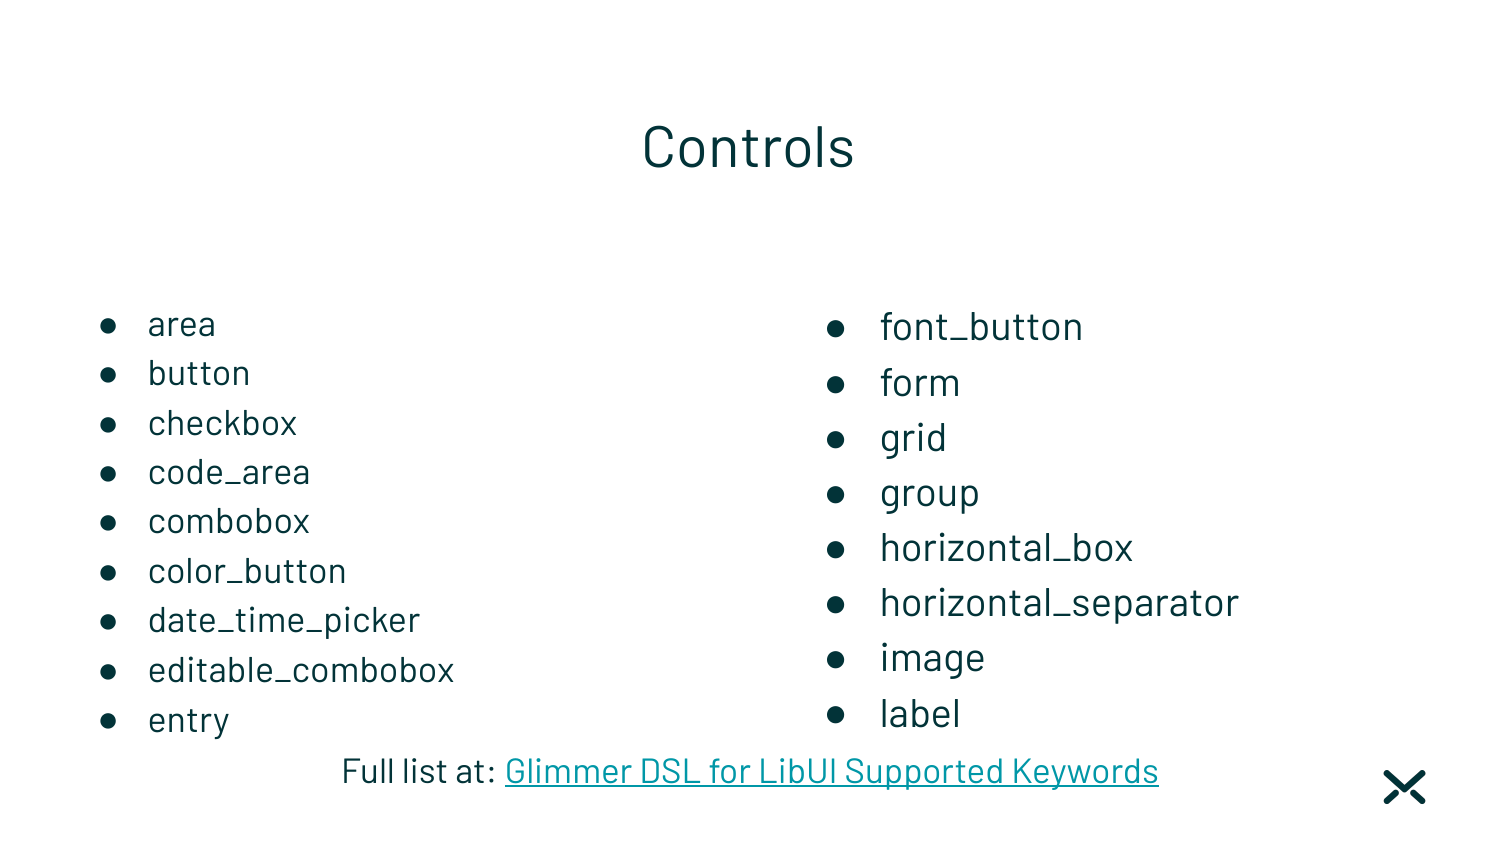

# Controls
area
button
checkbox
code_area
combobox
color_button
date_time_picker
editable_combobox
entry
font_button
form
grid
group
horizontal_box
horizontal_separator
image
label
Full list at: Glimmer DSL for LibUI Supported Keywords